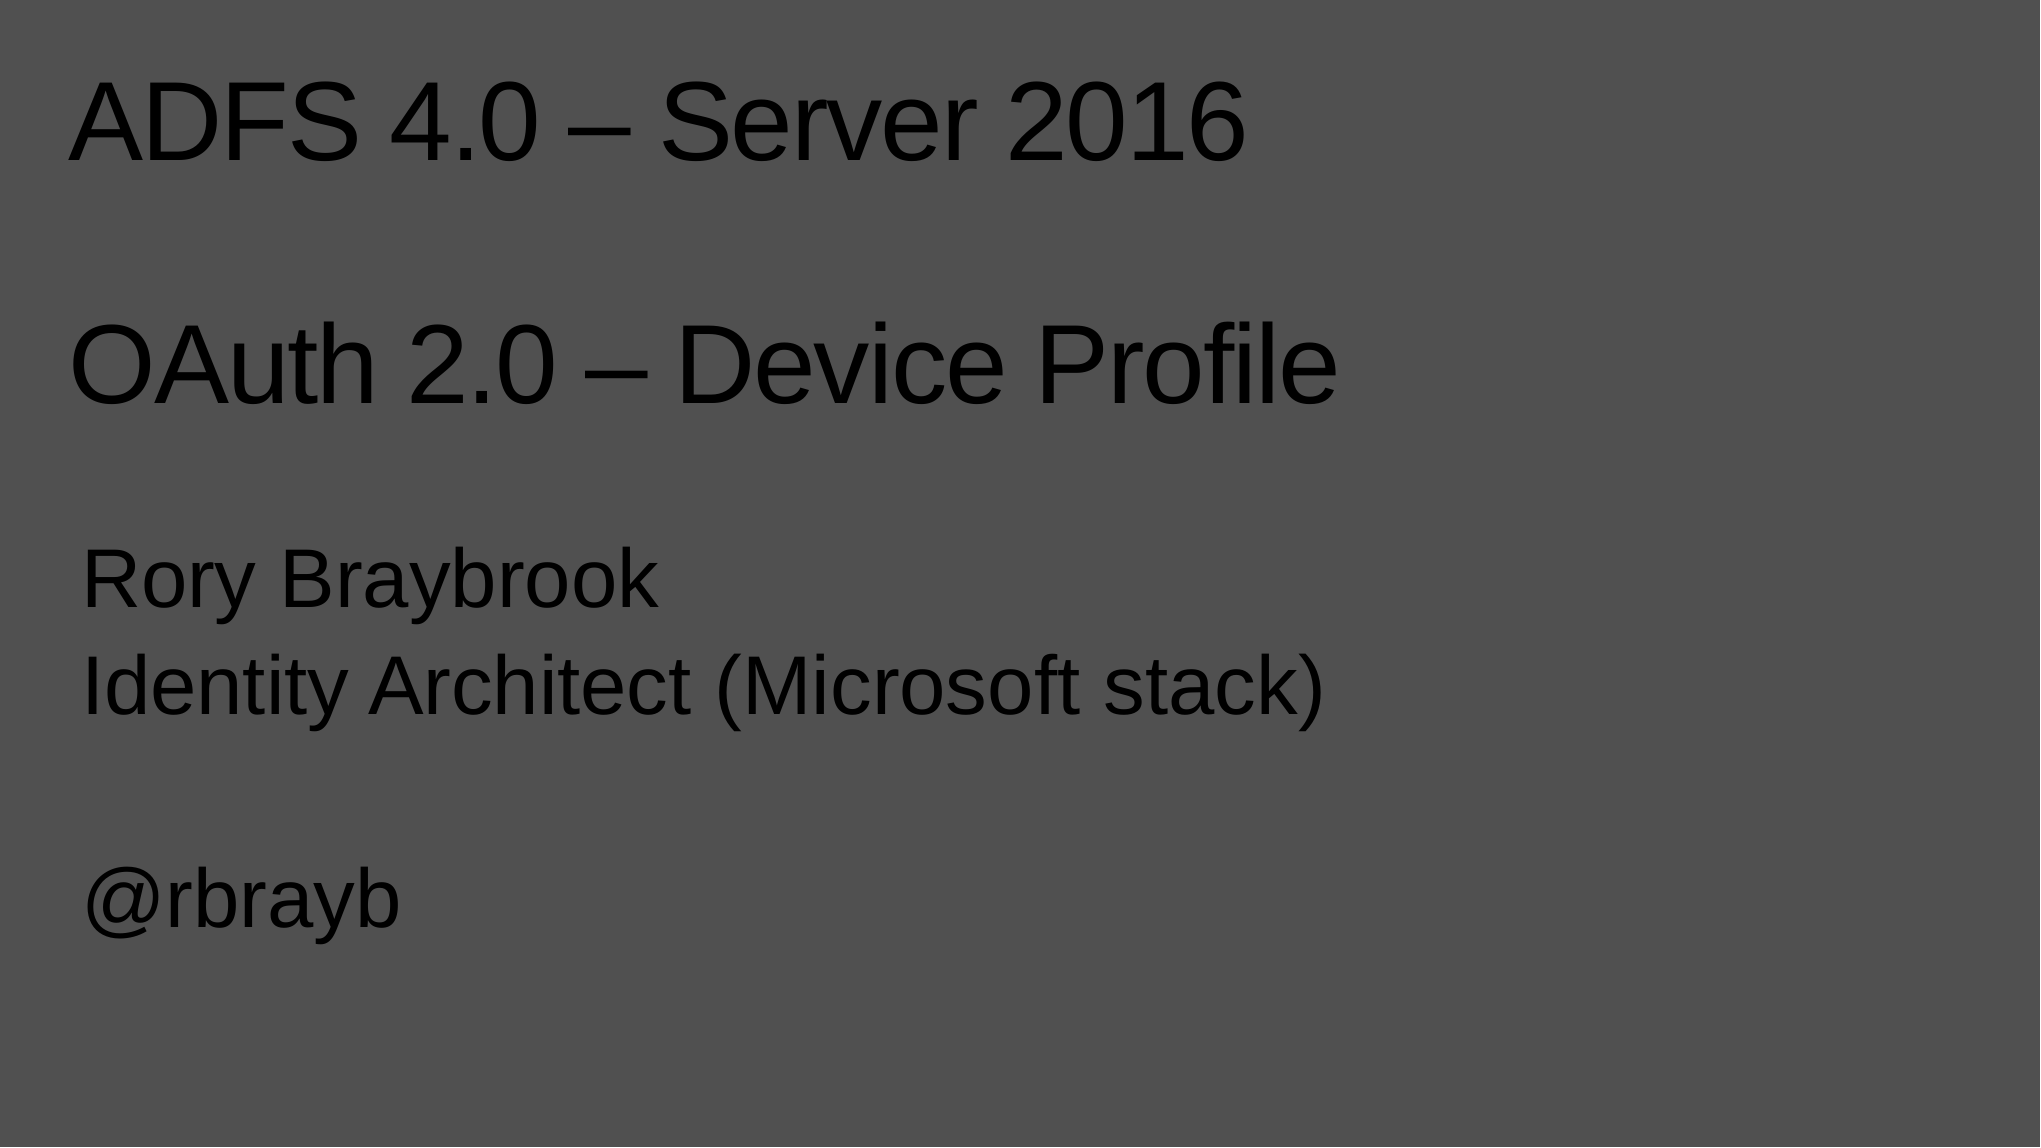

# ADFS 4.0 – Server 2016 OAuth 2.0 – Device Profile

Rory Braybrook
Identity Architect (Microsoft stack)

@rbrayb